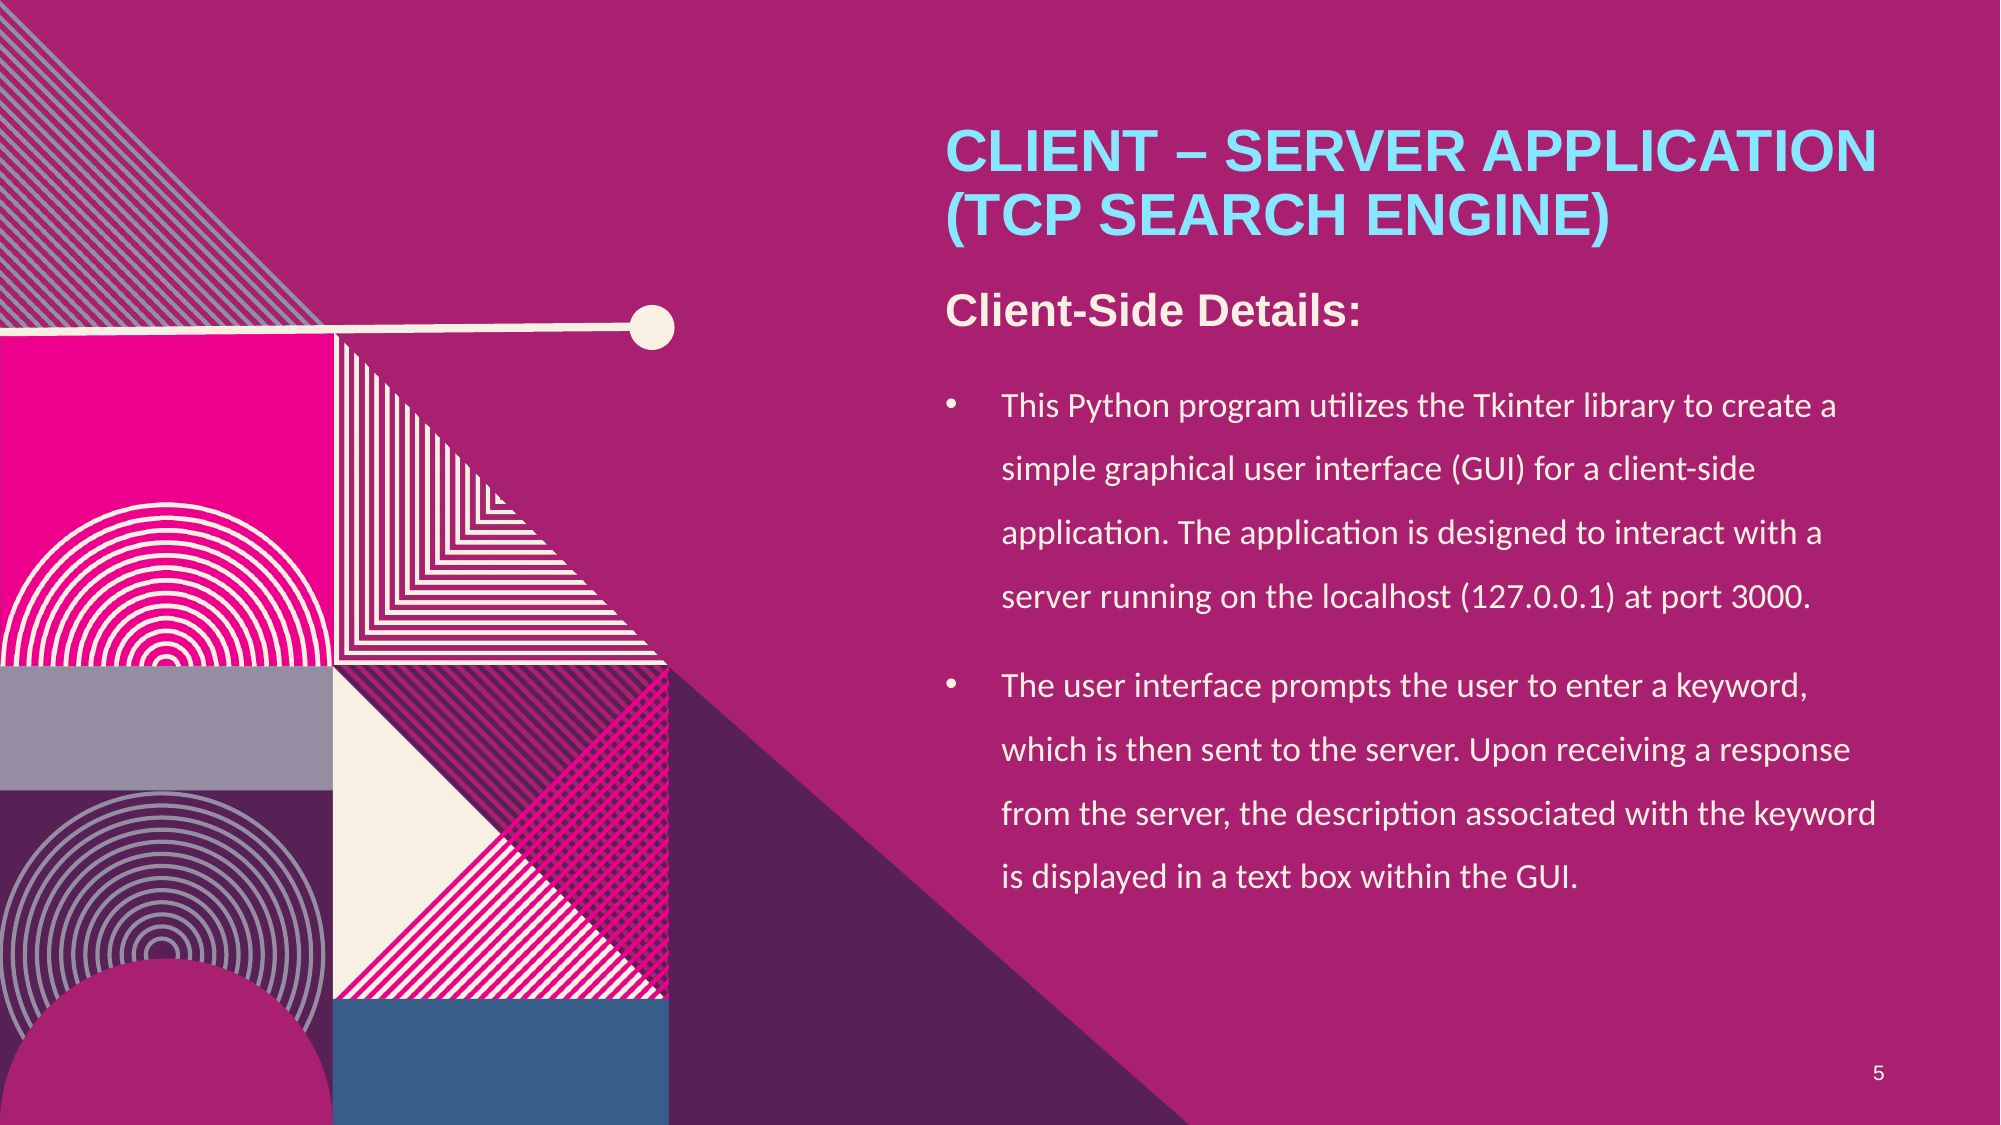

# CLIENT – SERVER APPLICATION (TCP SEARCH ENGINE)
Client-Side Details:
This Python program utilizes the Tkinter library to create a simple graphical user interface (GUI) for a client-side application. The application is designed to interact with a server running on the localhost (127.0.0.1) at port 3000.
The user interface prompts the user to enter a keyword, which is then sent to the server. Upon receiving a response from the server, the description associated with the keyword is displayed in a text box within the GUI.

5